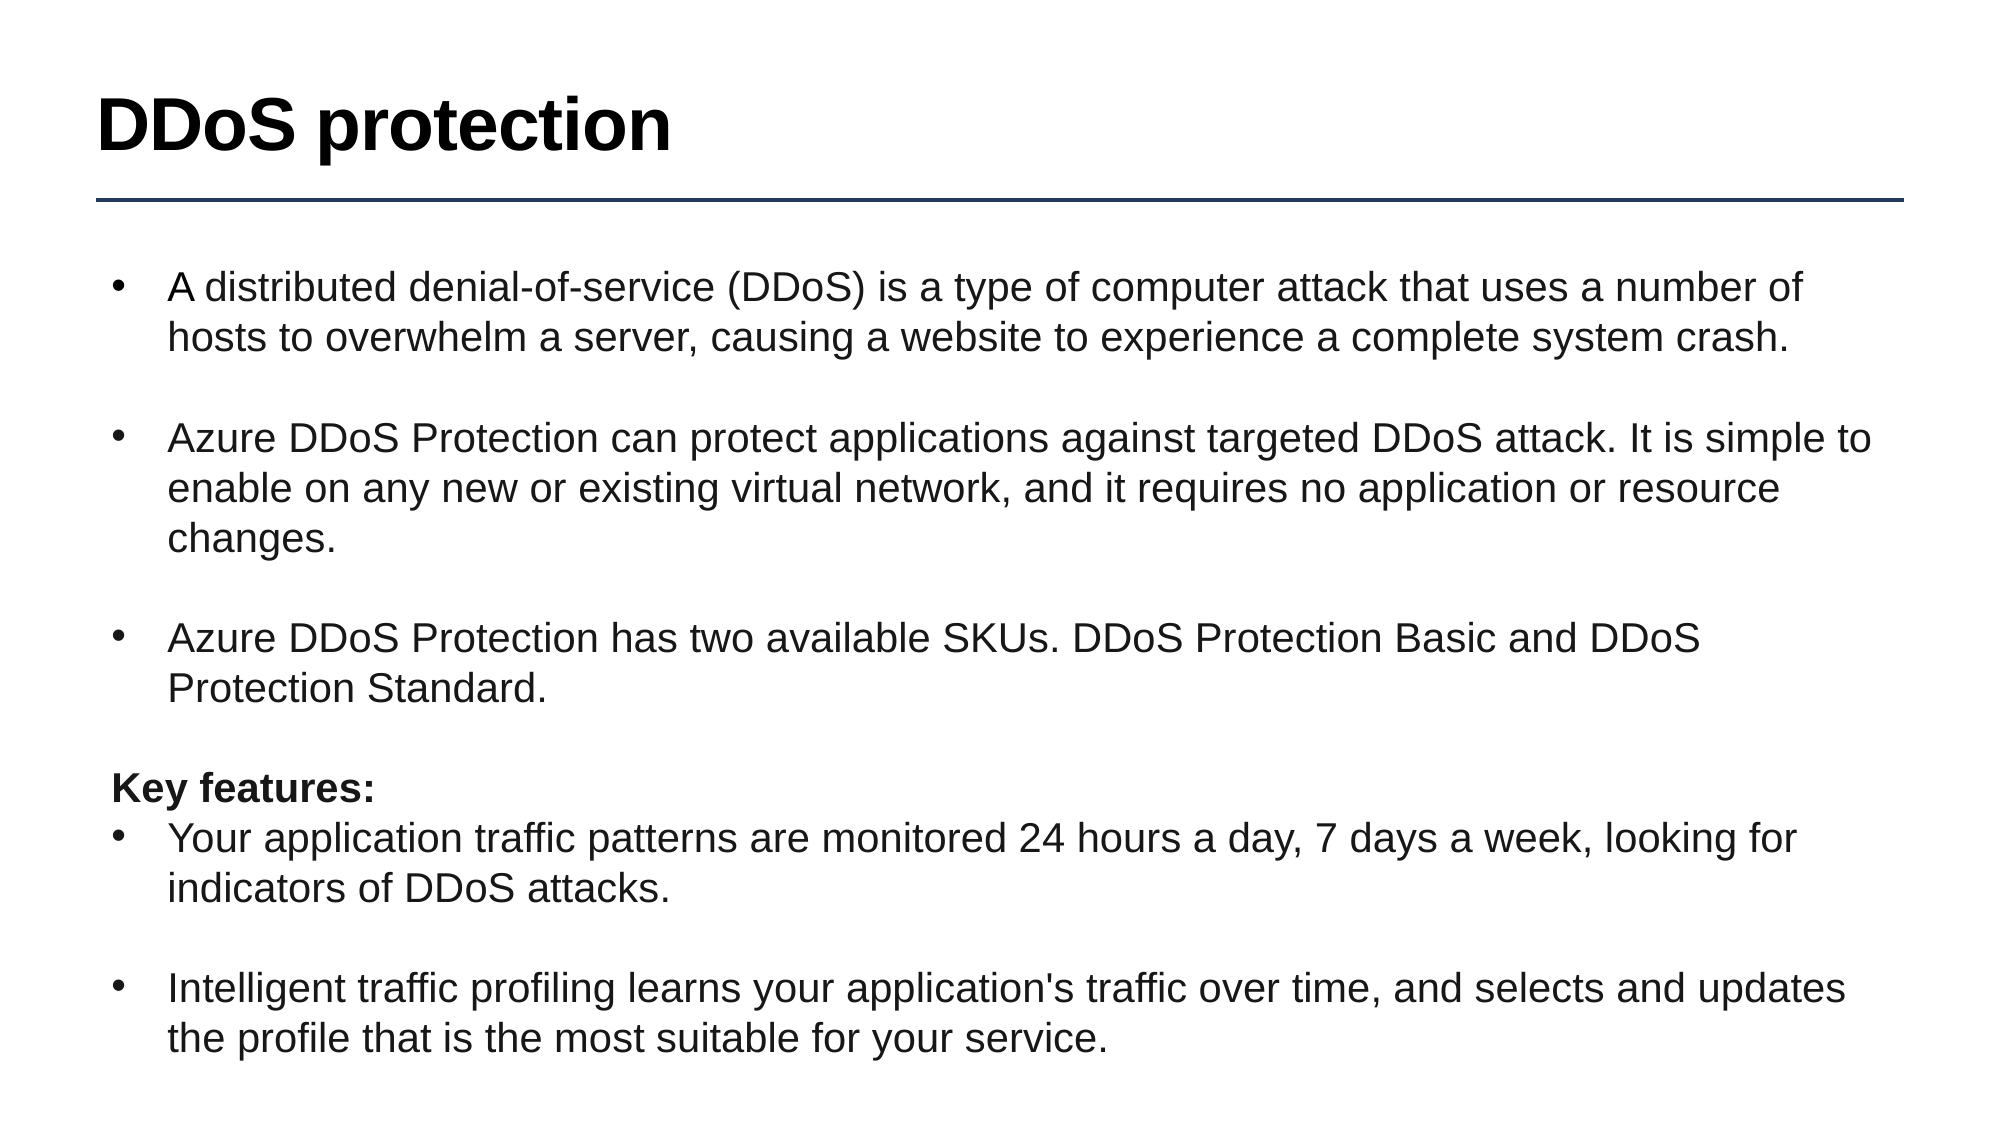

# DDoS protection
A distributed denial-of-service (DDoS) is a type of computer attack that uses a number of hosts to overwhelm a server, causing a website to experience a complete system crash.

Azure DDoS Protection can protect applications against targeted DDoS attack. It is simple to enable on any new or existing virtual network, and it requires no application or resource changes.

Azure DDoS Protection has two available SKUs. DDoS Protection Basic and DDoS Protection Standard.

Key features:
Your application traffic patterns are monitored 24 hours a day, 7 days a week, looking for indicators of DDoS attacks.

Intelligent traffic profiling learns your application's traffic over time, and selects and updates the profile that is the most suitable for your service.